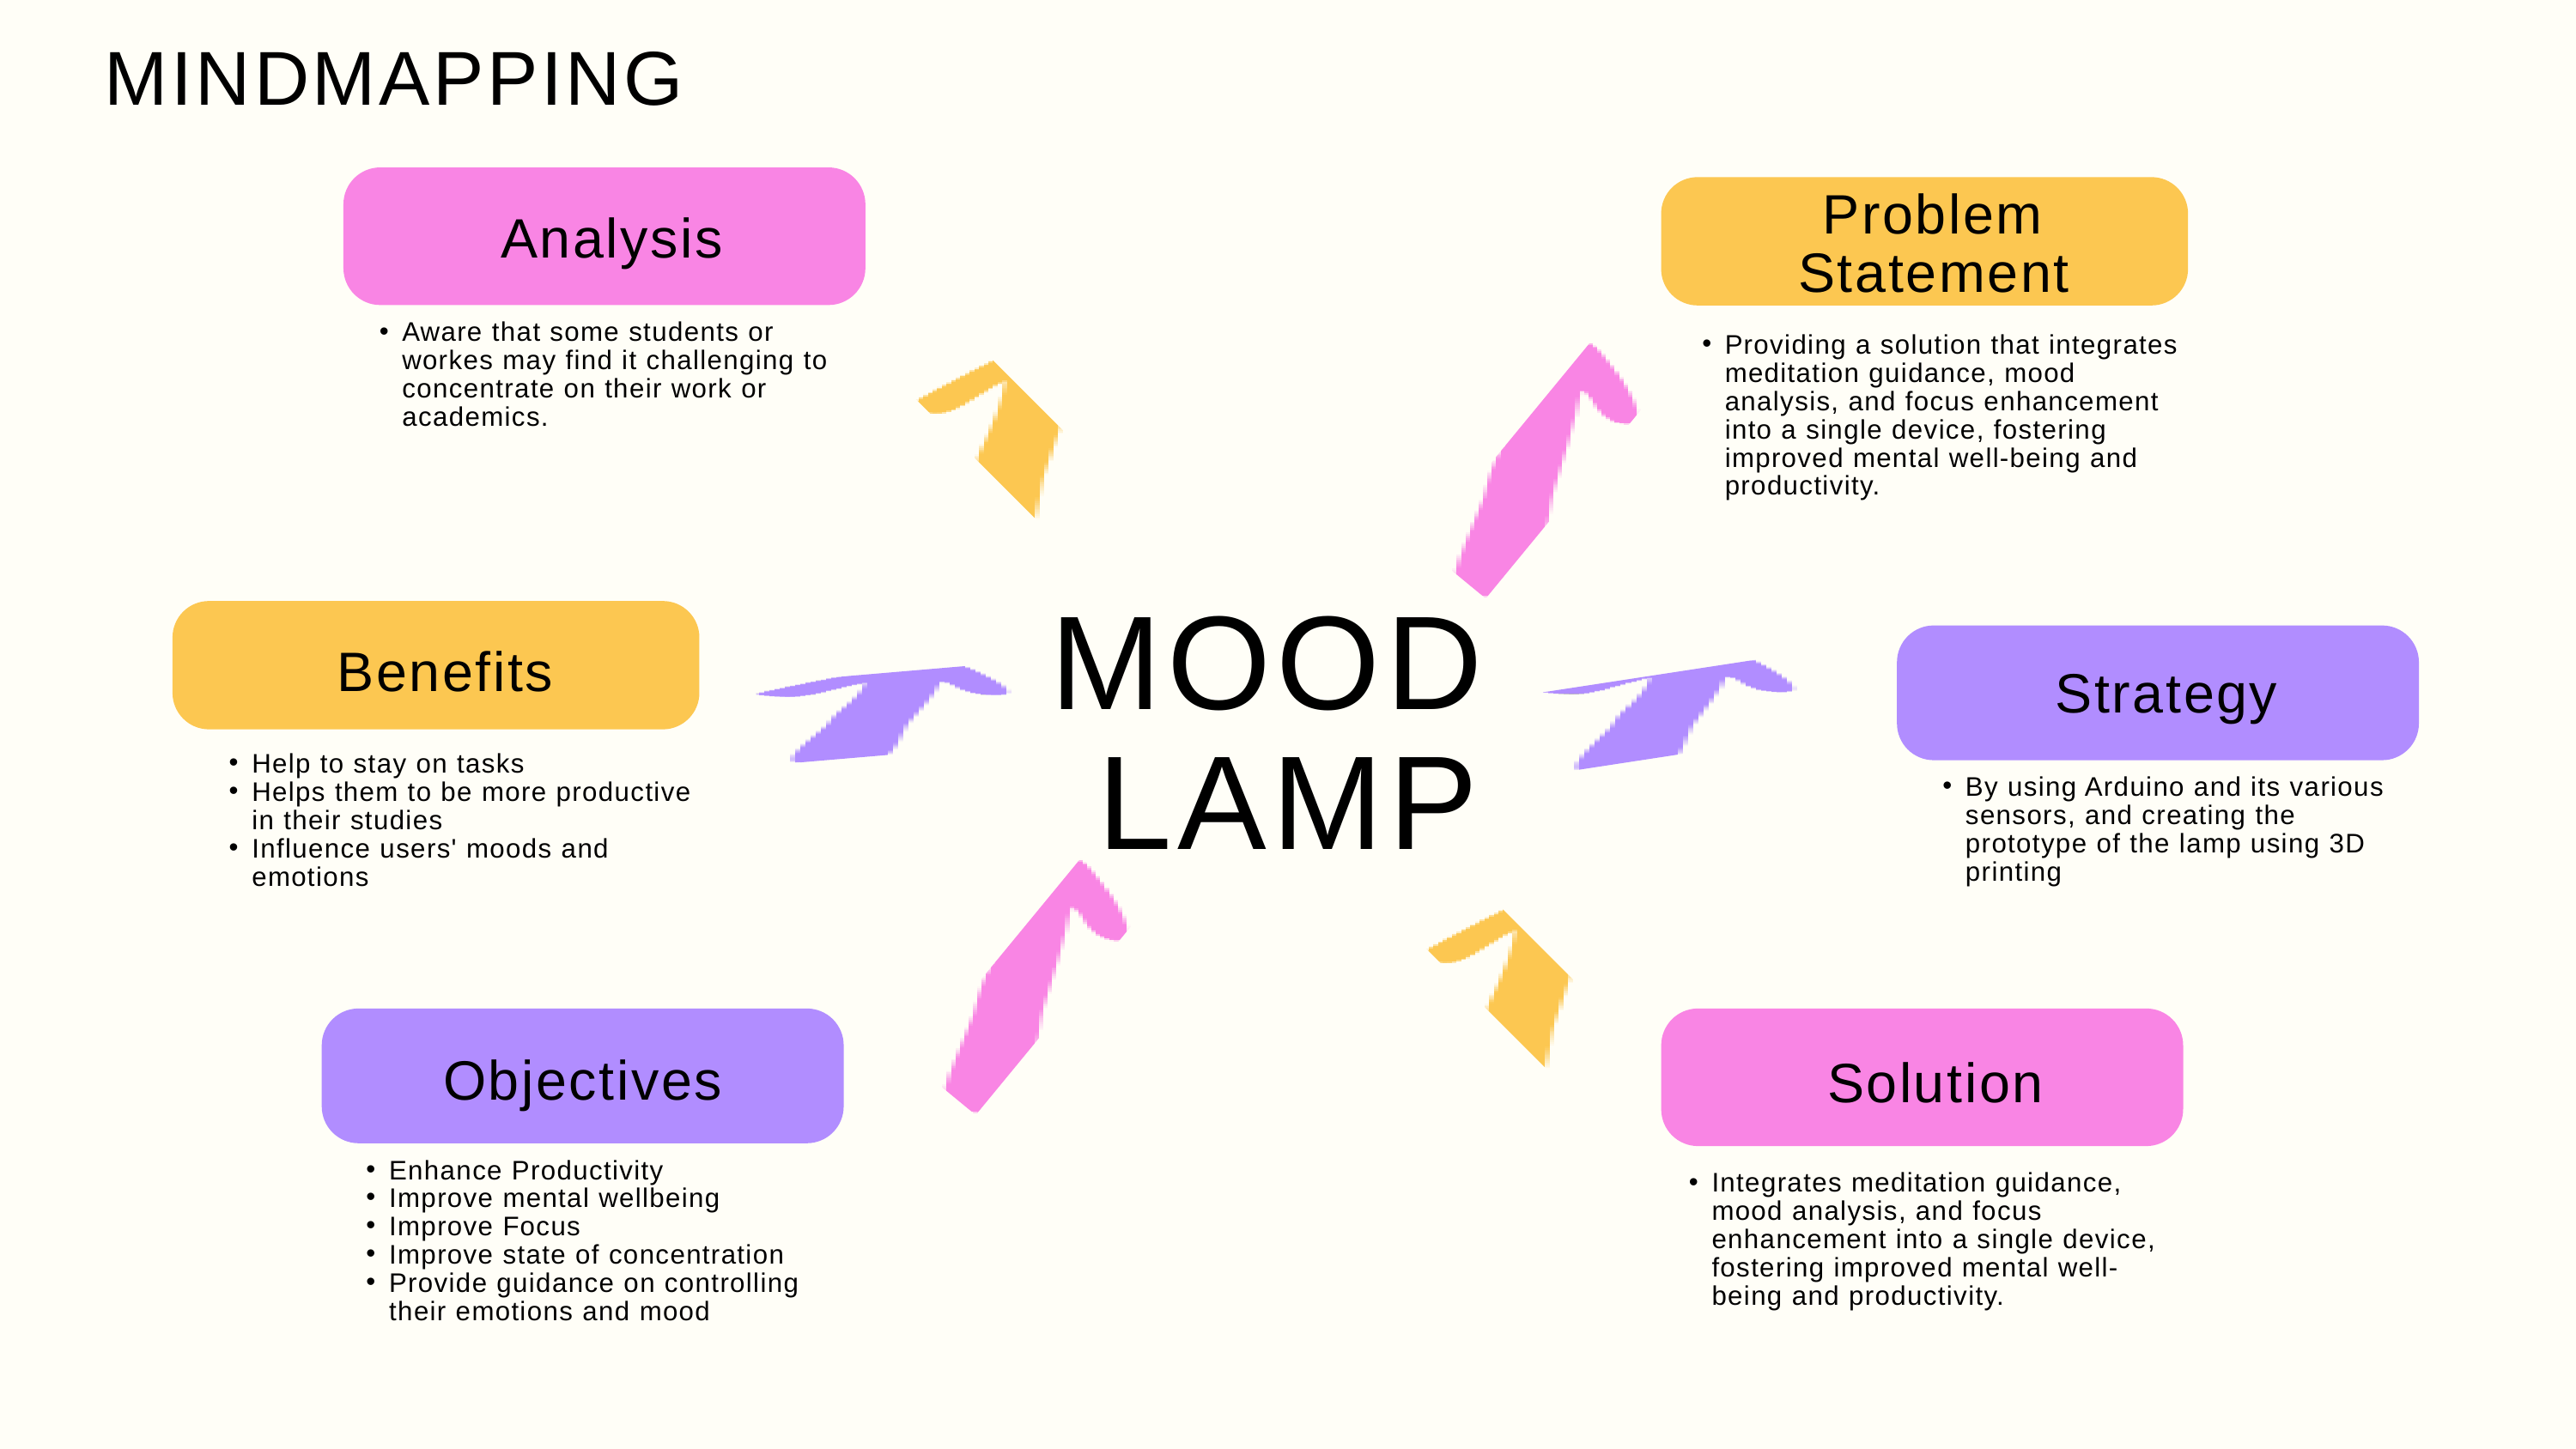

MINDMAPPING

Problem Statement
Analysis
Aware that some students or workes may find it challenging to concentrate on their work or academics.

Providing a solution that integrates meditation guidance, mood analysis, and focus enhancement into a single device, fostering improved mental well-being and productivity.

MOOD
LAMP

Benefits
Strategy
Help to stay on tasks
Helps them to be more productive in their studies
Influence users' moods and emotions
By using Arduino and its various sensors, and creating the prototype of the lamp using 3D printing

Objectives
Solution
Enhance Productivity
Improve mental wellbeing
Improve Focus
Improve state of concentration
Provide guidance on controlling their emotions and mood
Integrates meditation guidance, mood analysis, and focus enhancement into a single device, fostering improved mental well-being and productivity.